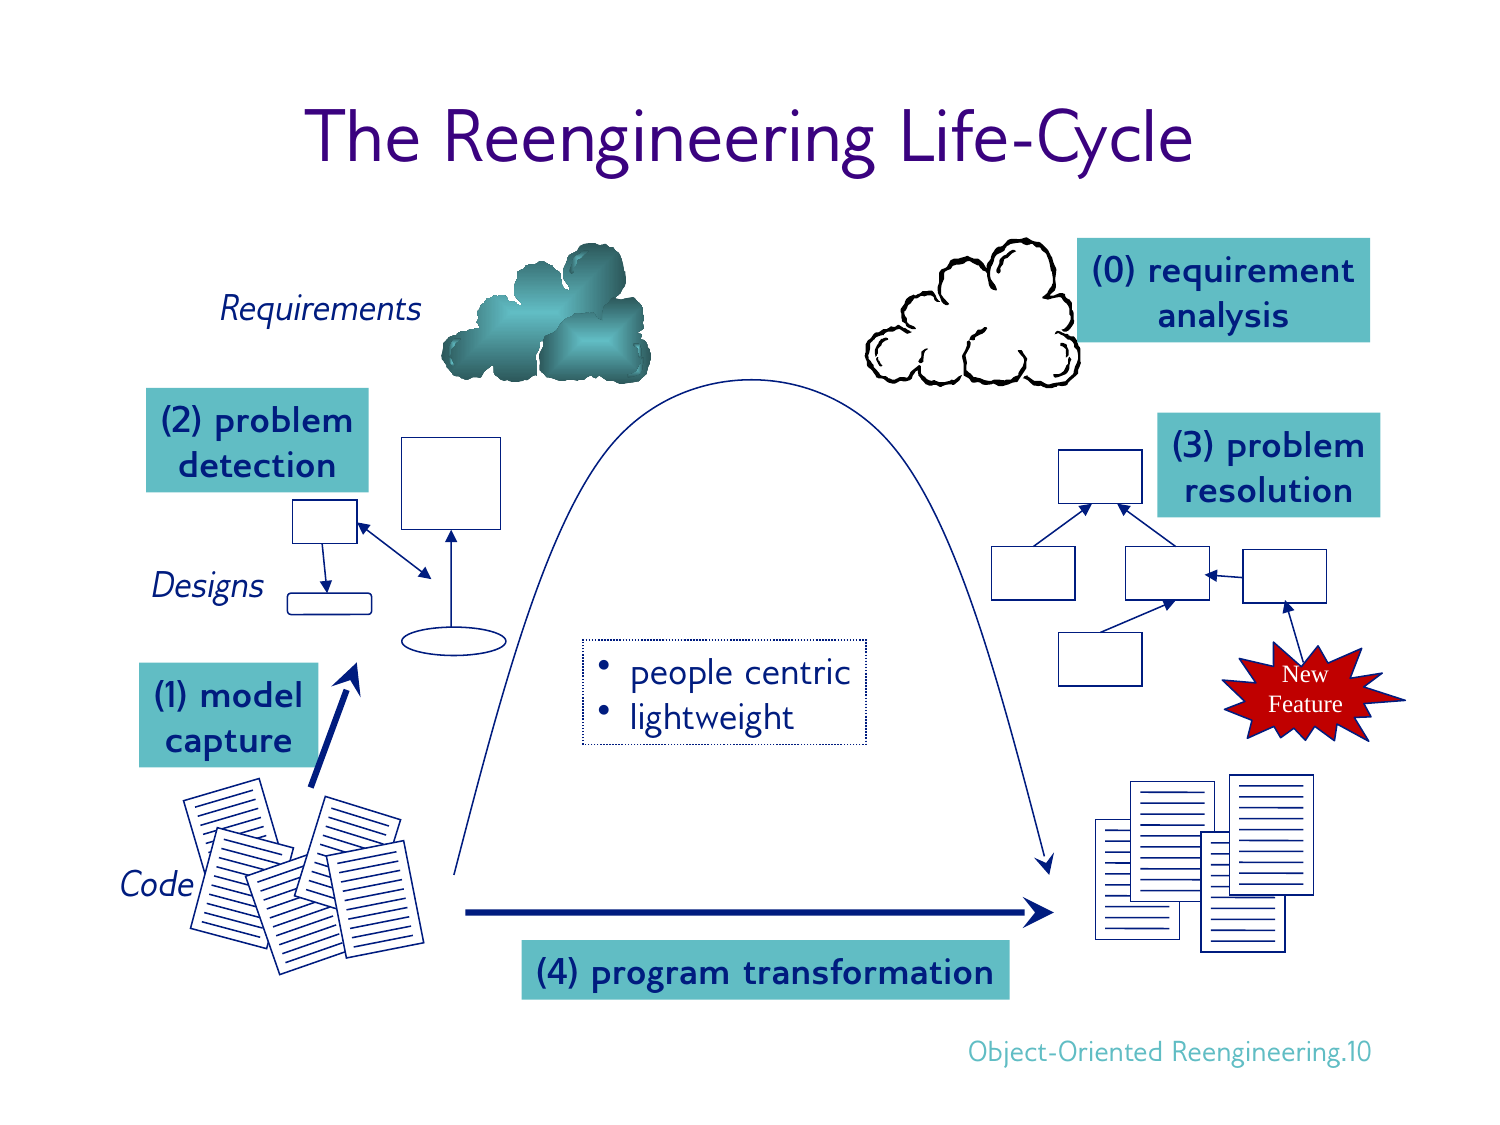

# The Reengineering Life-Cycle

(0) requirement
analysis

Requirements

(2) problem
detection
(3) problem
resolution

New Feature

Designs
(1) model
capture

Code
people centric
lightweight

(4) program transformation

Object-Oriented Reengineering.10